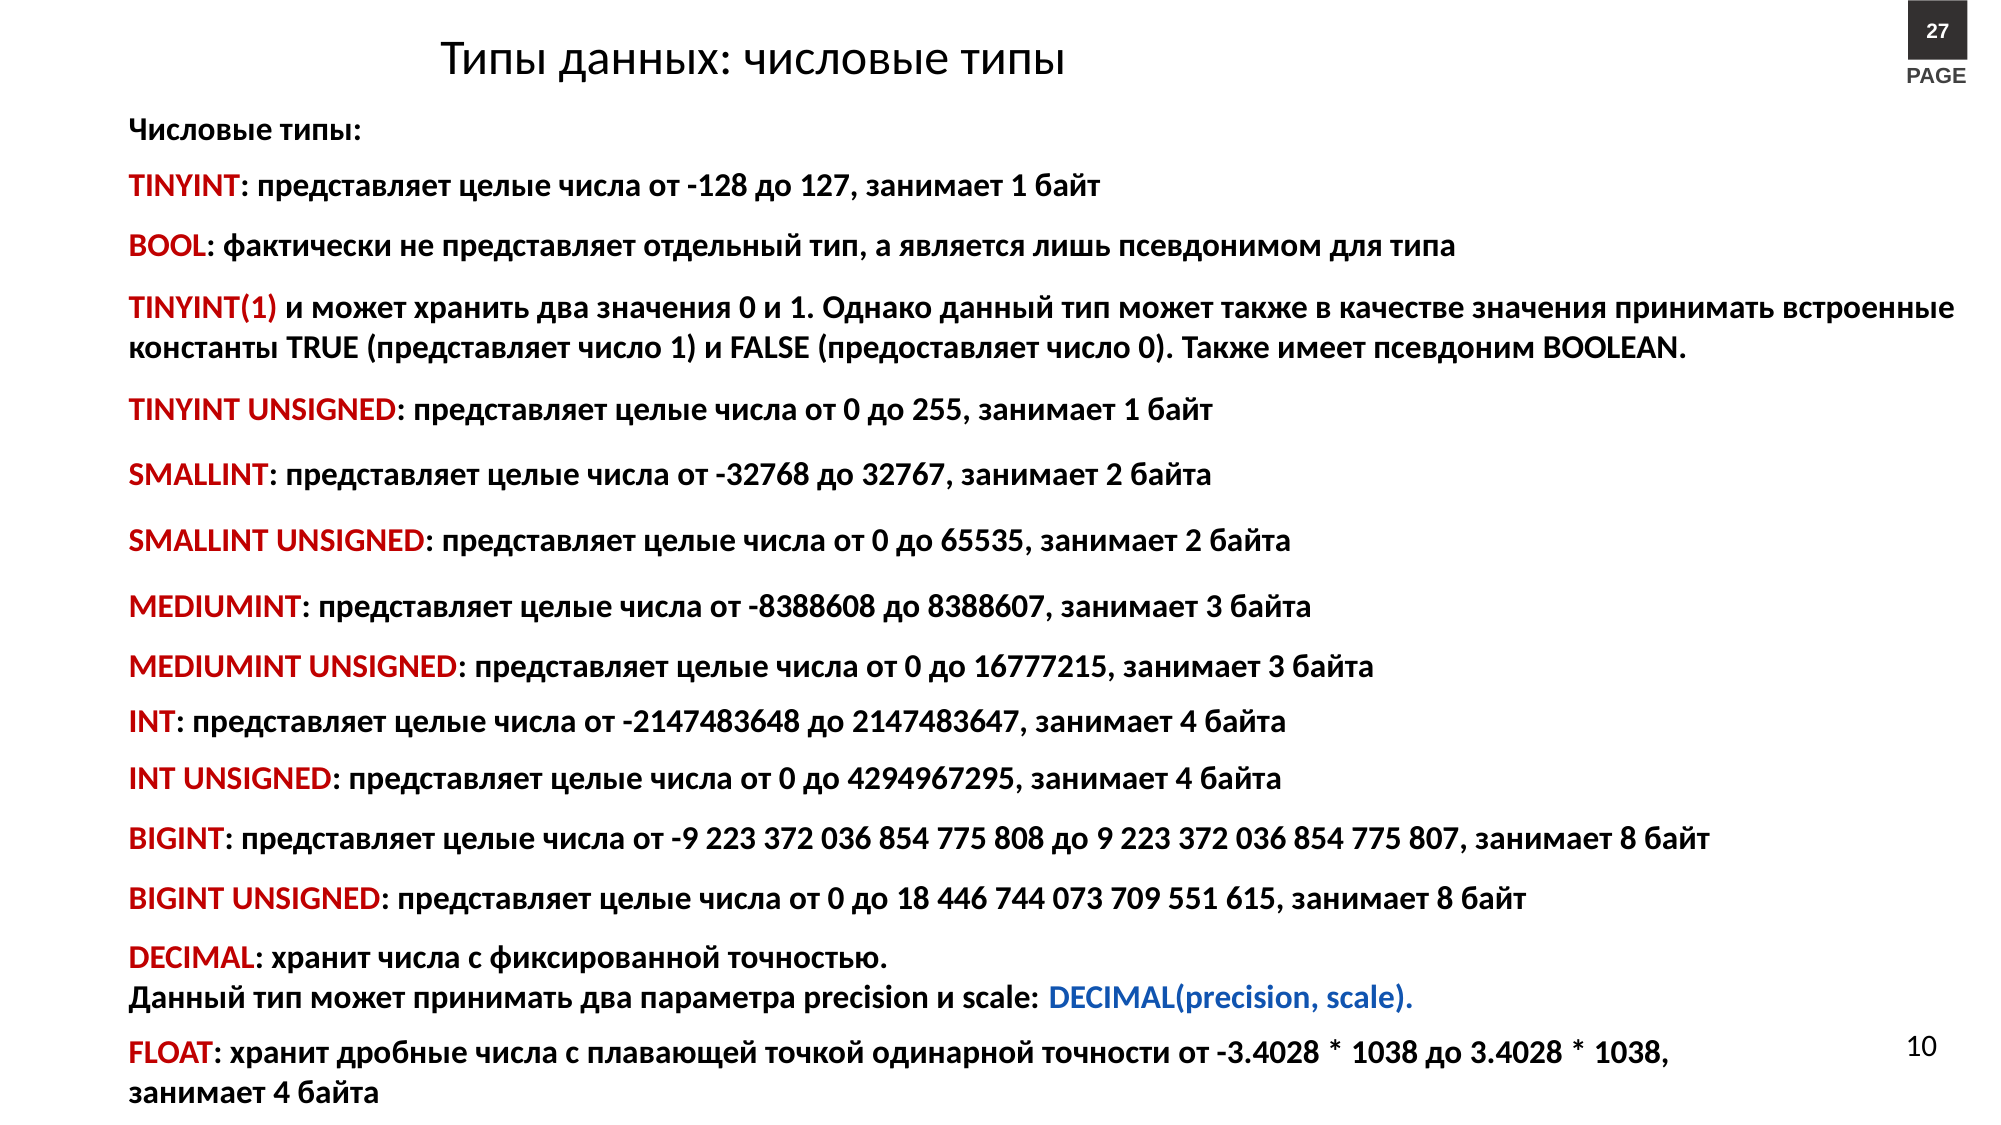

27
# Типы данных: числовые типы
PAGE
Числовые типы:
TINYINT: представляет целые числа от -128 до 127, занимает 1 байт

BOOL: фактически не представляет отдельный тип, а является лишь псевдонимом для типа

TINYINT(1) и может хранить два значения 0 и 1. Однако данный тип может также в качестве значения принимать встроенные константы TRUE (представляет число 1) и FALSE (предоставляет число 0). Также имеет псевдоним BOOLEAN.

TINYINT UNSIGNED: представляет целые числа от 0 до 255, занимает 1 байт

SMALLINT: представляет целые числа от -32768 до 32767, занимает 2 байтa

SMALLINT UNSIGNED: представляет целые числа от 0 до 65535, занимает 2 байтa

MEDIUMINT: представляет целые числа от -8388608 до 8388607, занимает 3 байта
MEDIUMINT UNSIGNED: представляет целые числа от 0 до 16777215, занимает 3 байта

INT: представляет целые числа от -2147483648 до 2147483647, занимает 4 байта

INT UNSIGNED: представляет целые числа от 0 до 4294967295, занимает 4 байта

BIGINT: представляет целые числа от -9 223 372 036 854 775 808 до 9 223 372 036 854 775 807, занимает 8 байт

BIGINT UNSIGNED: представляет целые числа от 0 до 18 446 744 073 709 551 615, занимает 8 байт

DECIMAL: хранит числа с фиксированной точностью.
Данный тип может принимать два параметра precision и scale: DECIMAL(precision, scale).

FLOAT: хранит дробные числа с плавающей точкой одинарной точности от -3.4028 * 1038 до 3.4028 * 1038,
занимает 4 байта
10